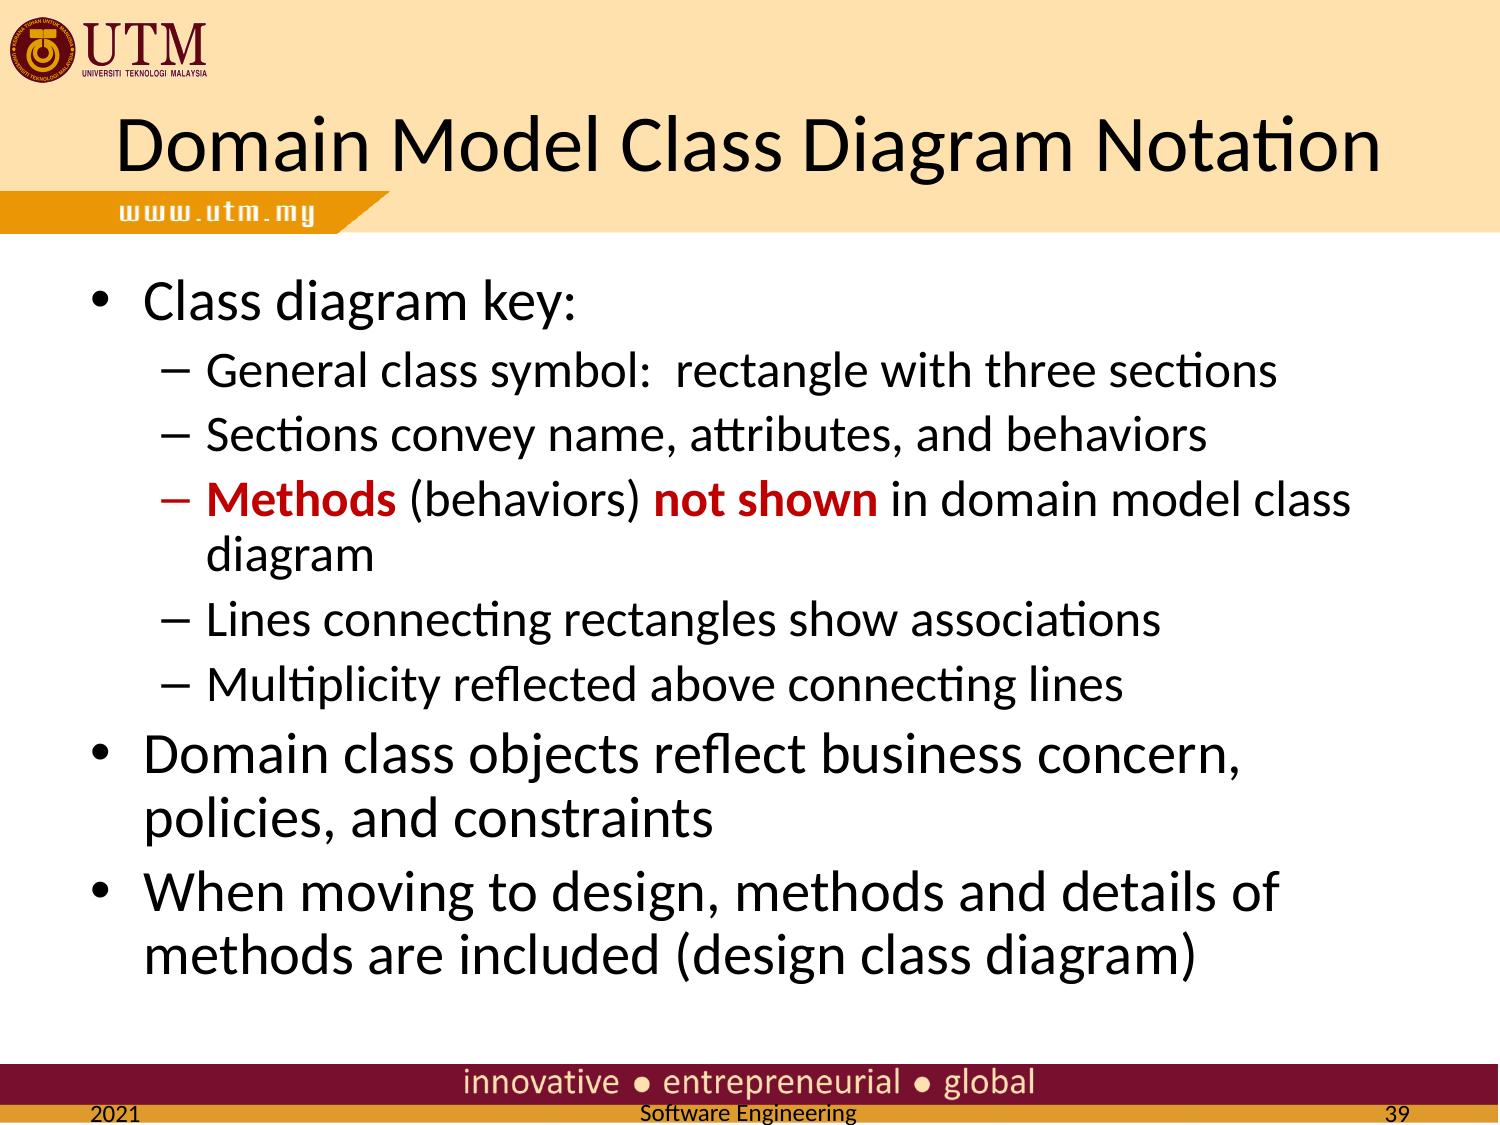

# Domain Model Class Diagram Notation
Class diagram key:
General class symbol:  rectangle with three sections
Sections convey name, attributes, and behaviors
Methods (behaviors) not shown in domain model class diagram
Lines connecting rectangles show associations
Multiplicity reflected above connecting lines
Domain class objects reflect business concern, policies, and constraints
When moving to design, methods and details of methods are included (design class diagram)
2021
39
Software Engineering